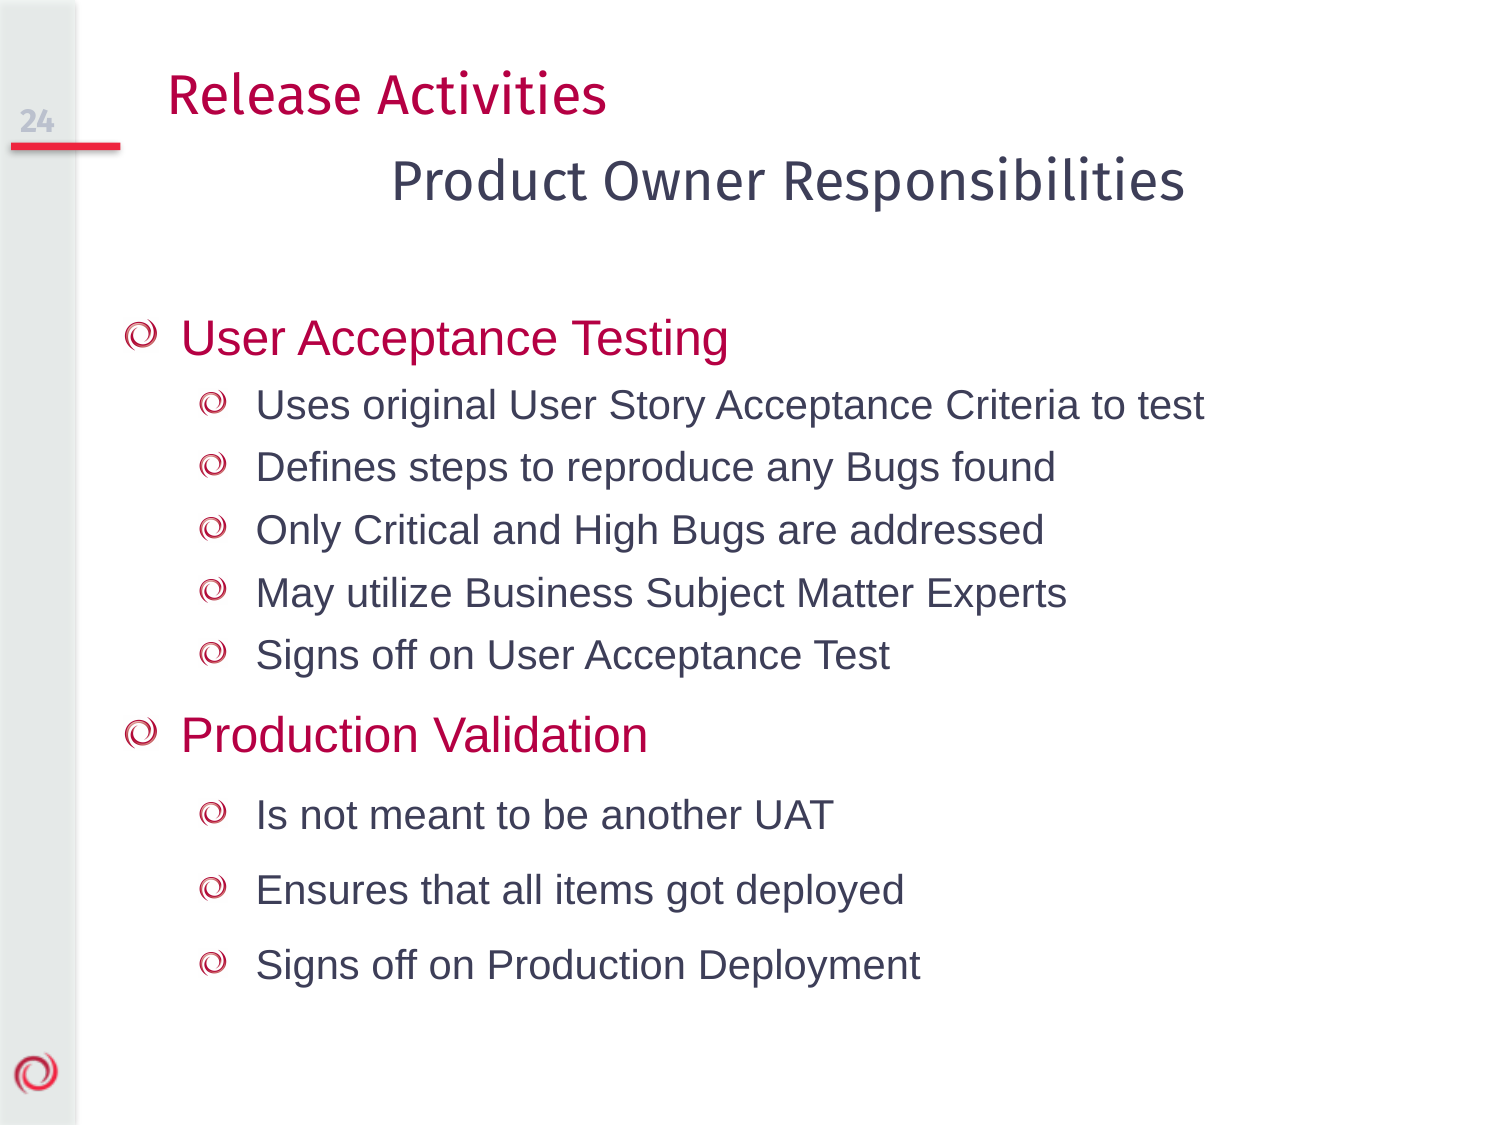

Release Activities
Product Owner Responsibilities
24
User Acceptance Testing
Uses original User Story Acceptance Criteria to test
Defines steps to reproduce any Bugs found
Only Critical and High Bugs are addressed
May utilize Business Subject Matter Experts
Signs off on User Acceptance Test
Production Validation
Is not meant to be another UAT
Ensures that all items got deployed
Signs off on Production Deployment